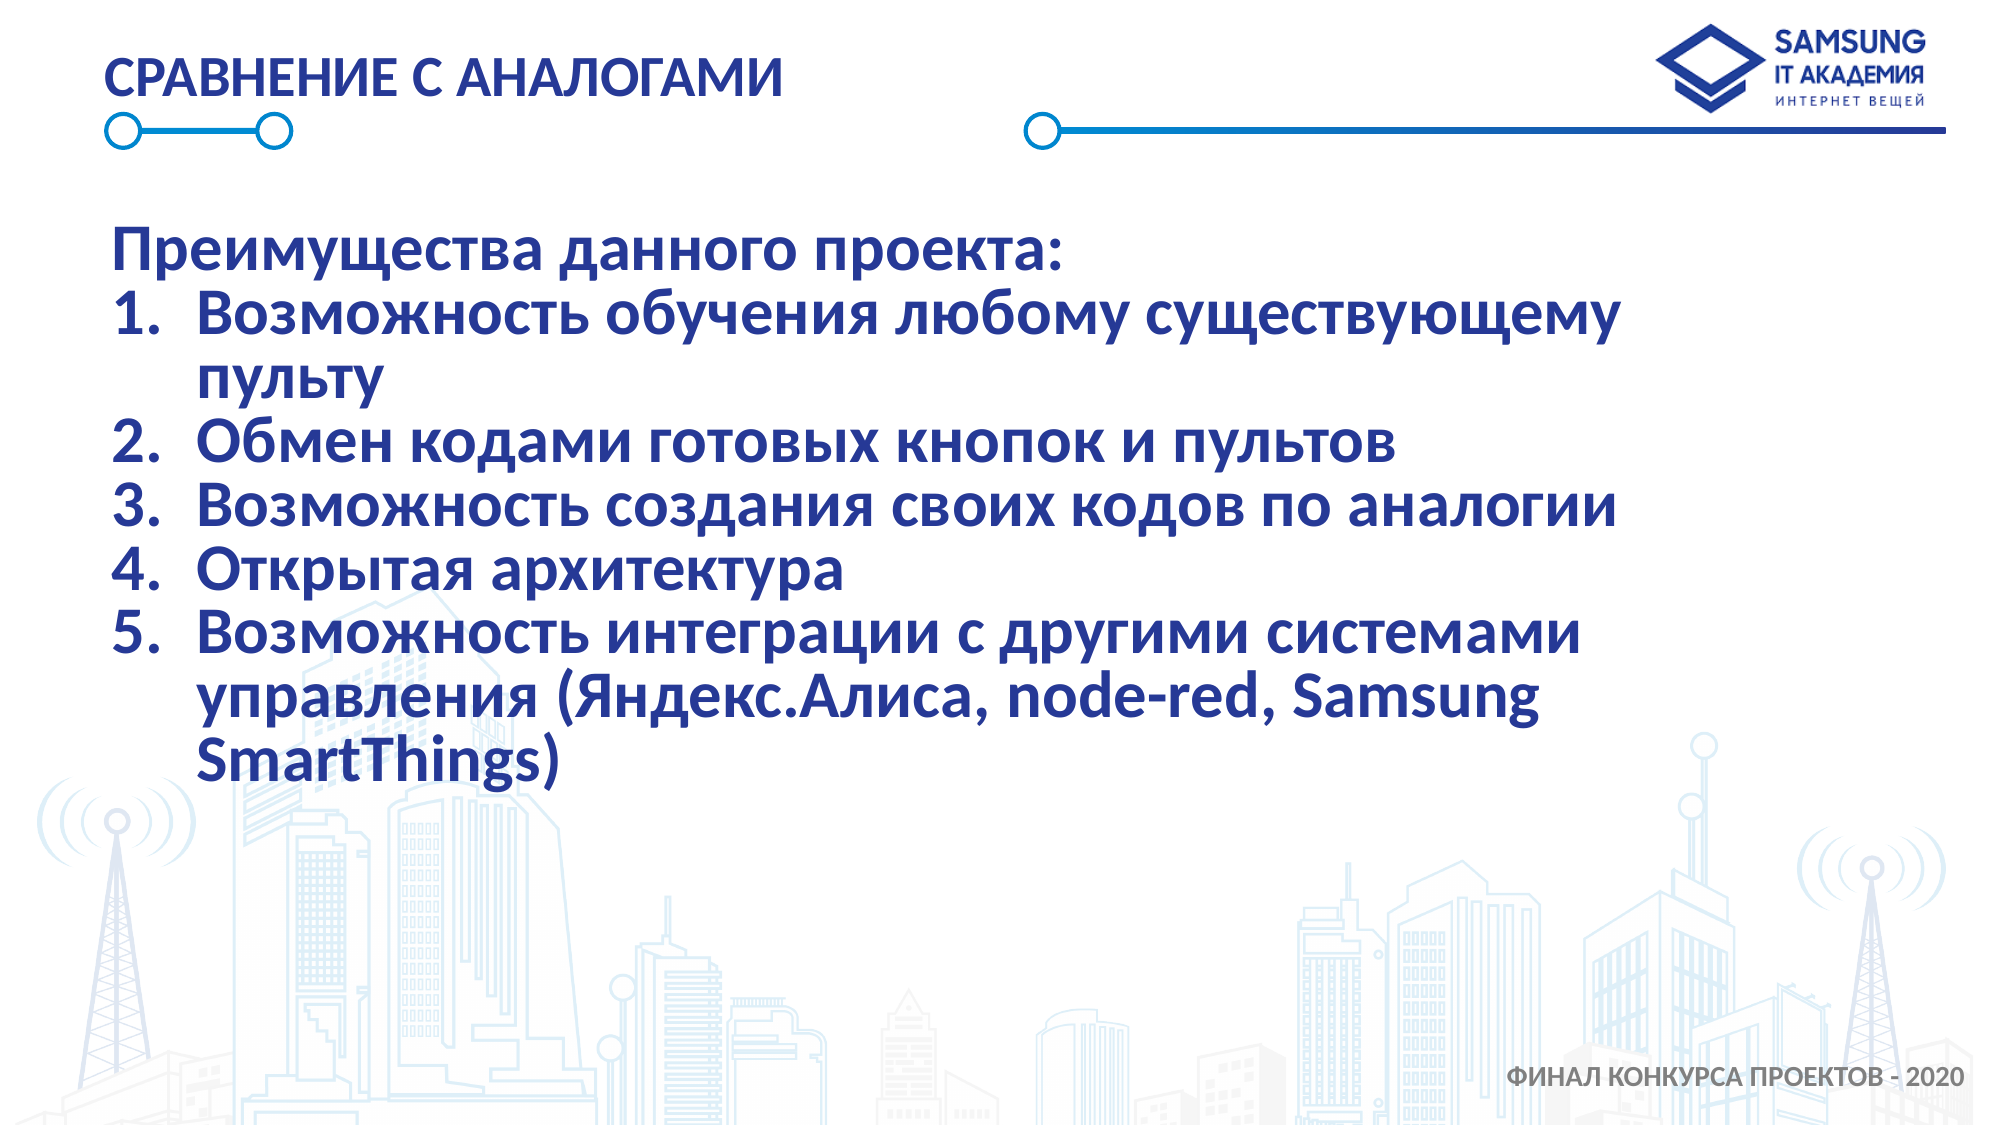

# СРАВНЕНИЕ С АНАЛОГАМИ
Преимущества данного проекта:
Возможность обучения любому существующему пульту
Обмен кодами готовых кнопок и пультов
Возможность создания своих кодов по аналогии
Открытая архитектура
Возможность интеграции с другими системами управления (Яндекс.Алиса, node-red, Samsung SmartThings)